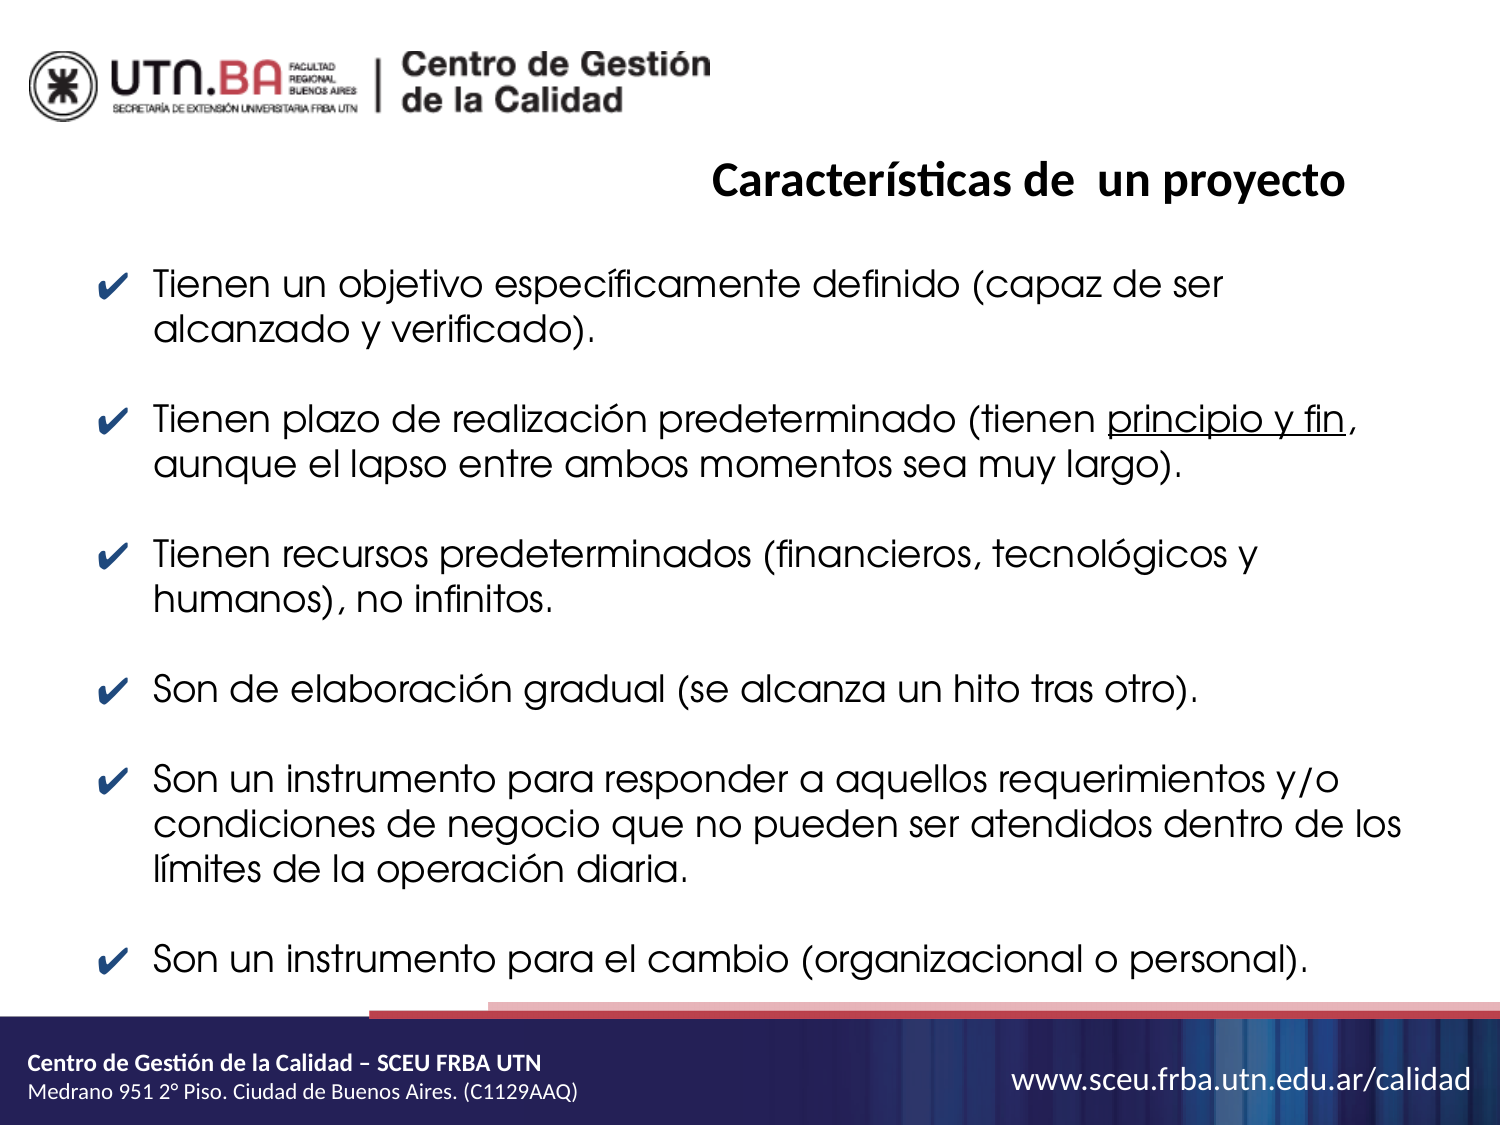

Características de  un proyecto
Tienen un objetivo específicamente definido (capaz de ser alcanzado y verificado).

Tienen plazo de realización predeterminado (tienen principio y fin, aunque el lapso entre ambos momentos sea muy largo).

Tienen recursos predeterminados (financieros, tecnológicos y humanos), no infinitos.

Son de elaboración gradual (se alcanza un hito tras otro).

Son un instrumento para responder a aquellos requerimientos y/o condiciones de negocio que no pueden ser atendidos dentro de los límites de la operación diaria.

Son un instrumento para el cambio (organizacional o personal).